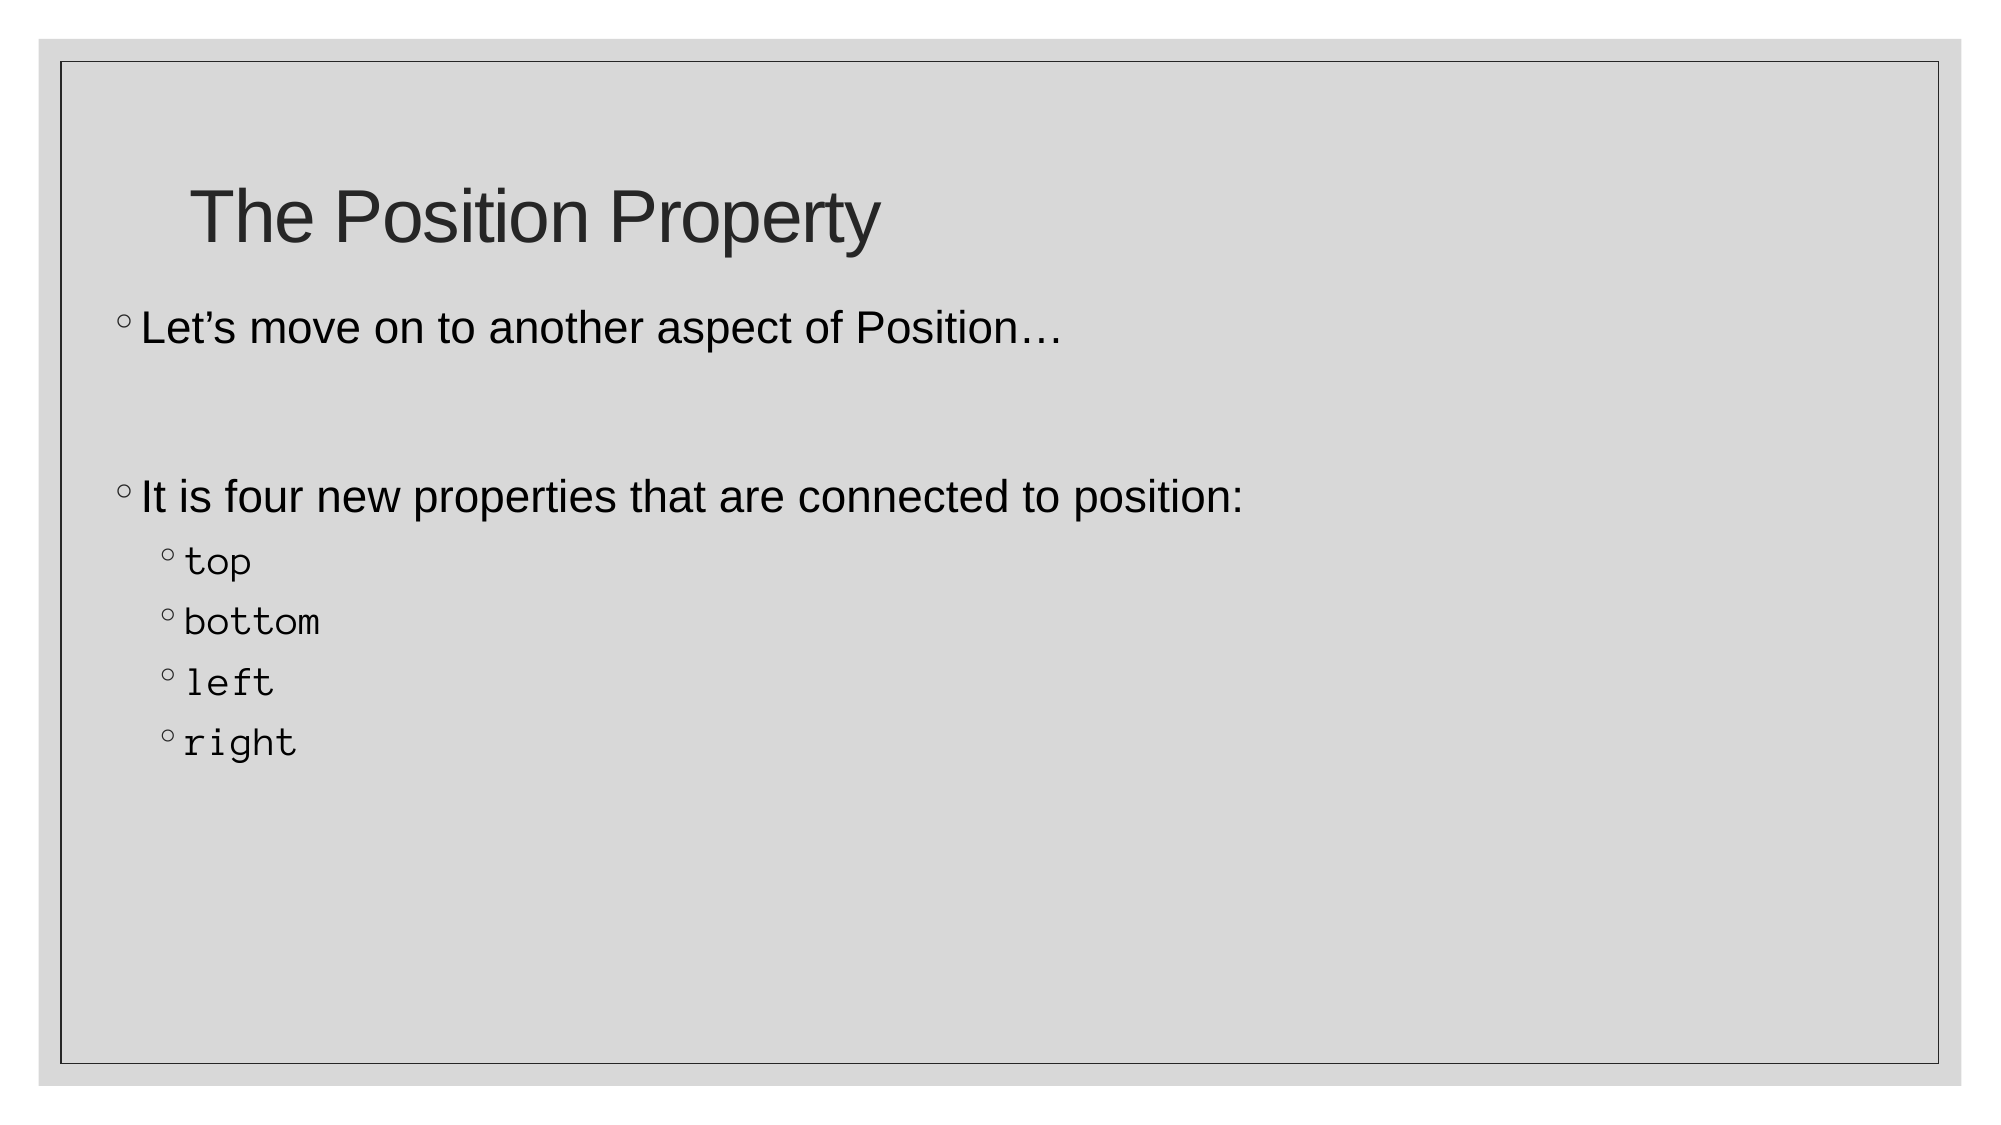

# The Position Property
Let’s move on to another aspect of Position…

It is four new properties that are connected to position:
top
bottom
left
right